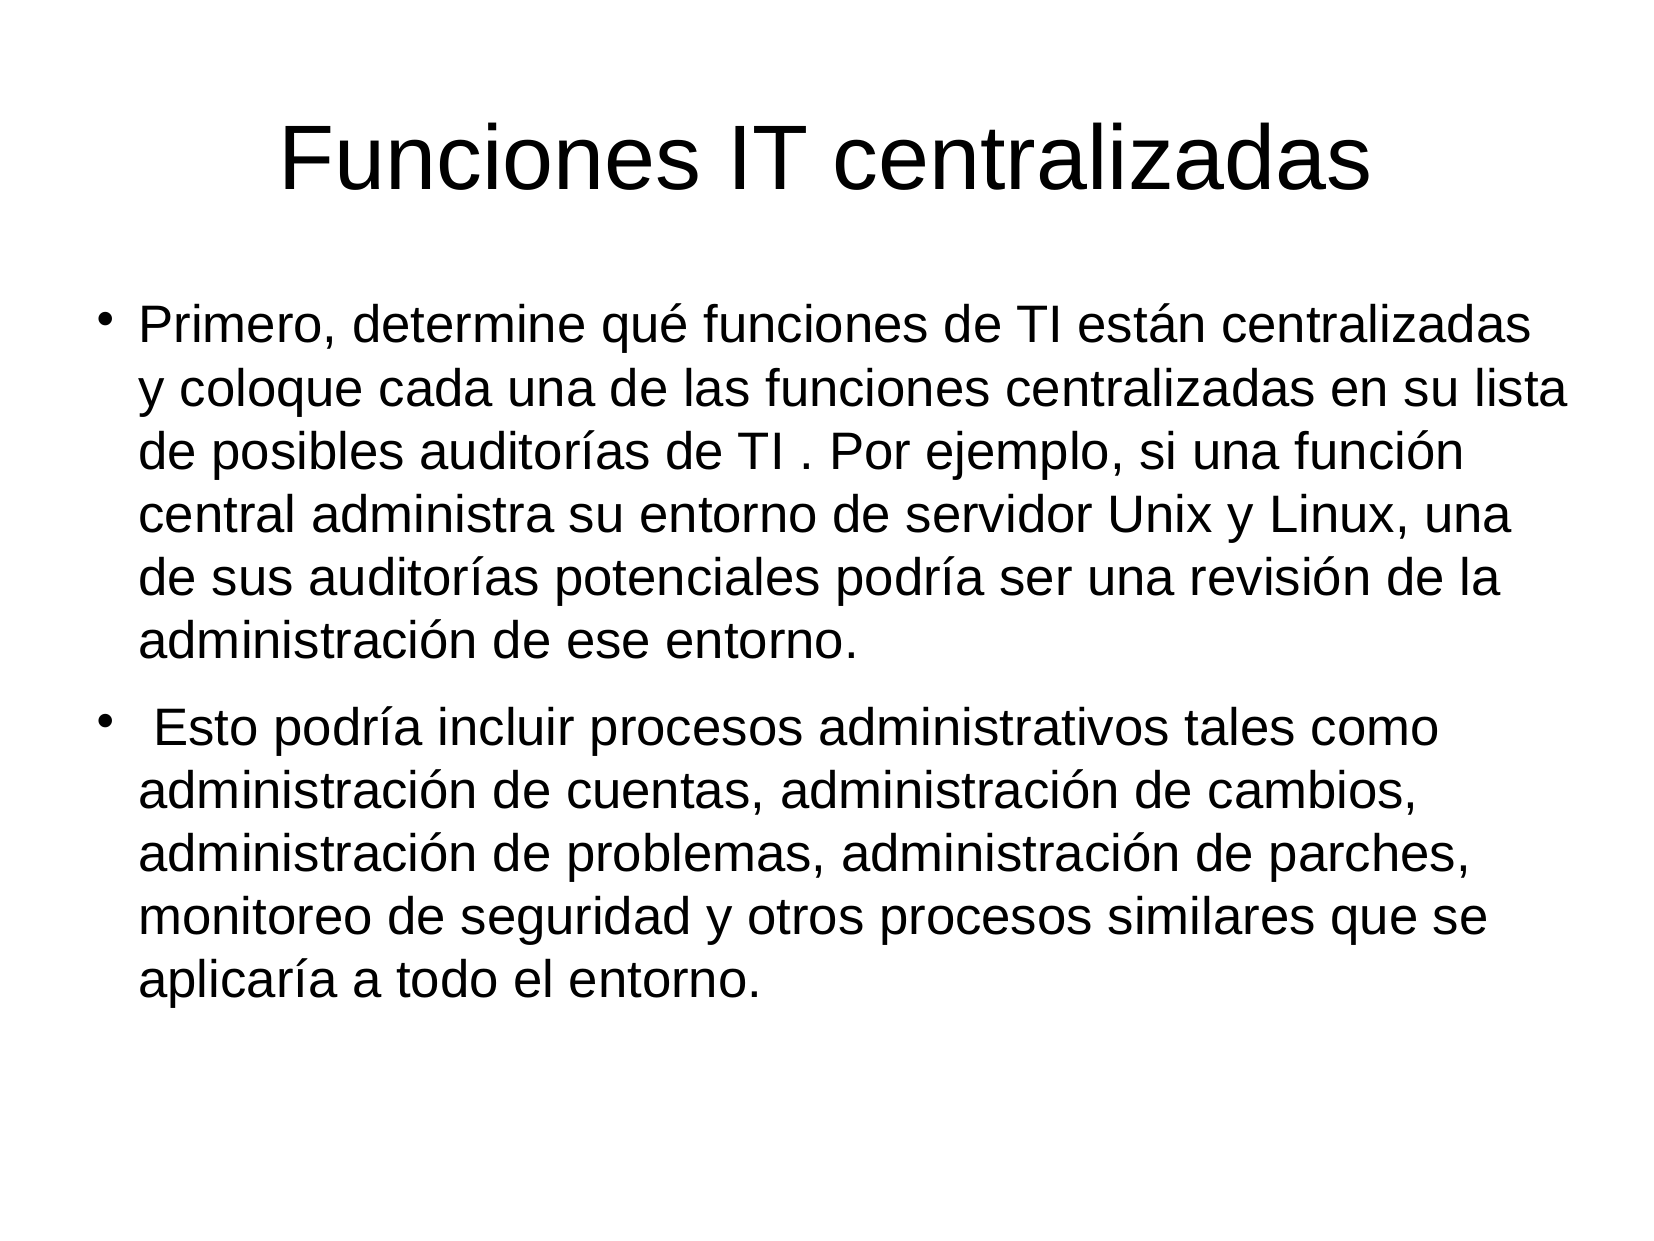

Funciones IT centralizadas
Primero, determine qué funciones de TI están centralizadas y coloque cada una de las funciones centralizadas en su lista de posibles auditorías de TI . Por ejemplo, si una función central administra su entorno de servidor Unix y Linux, una de sus auditorías potenciales podría ser una revisión de la administración de ese entorno.
 Esto podría incluir procesos administrativos tales como administración de cuentas, administración de cambios, administración de problemas, administración de parches, monitoreo de seguridad y otros procesos similares que se aplicaría a todo el entorno.